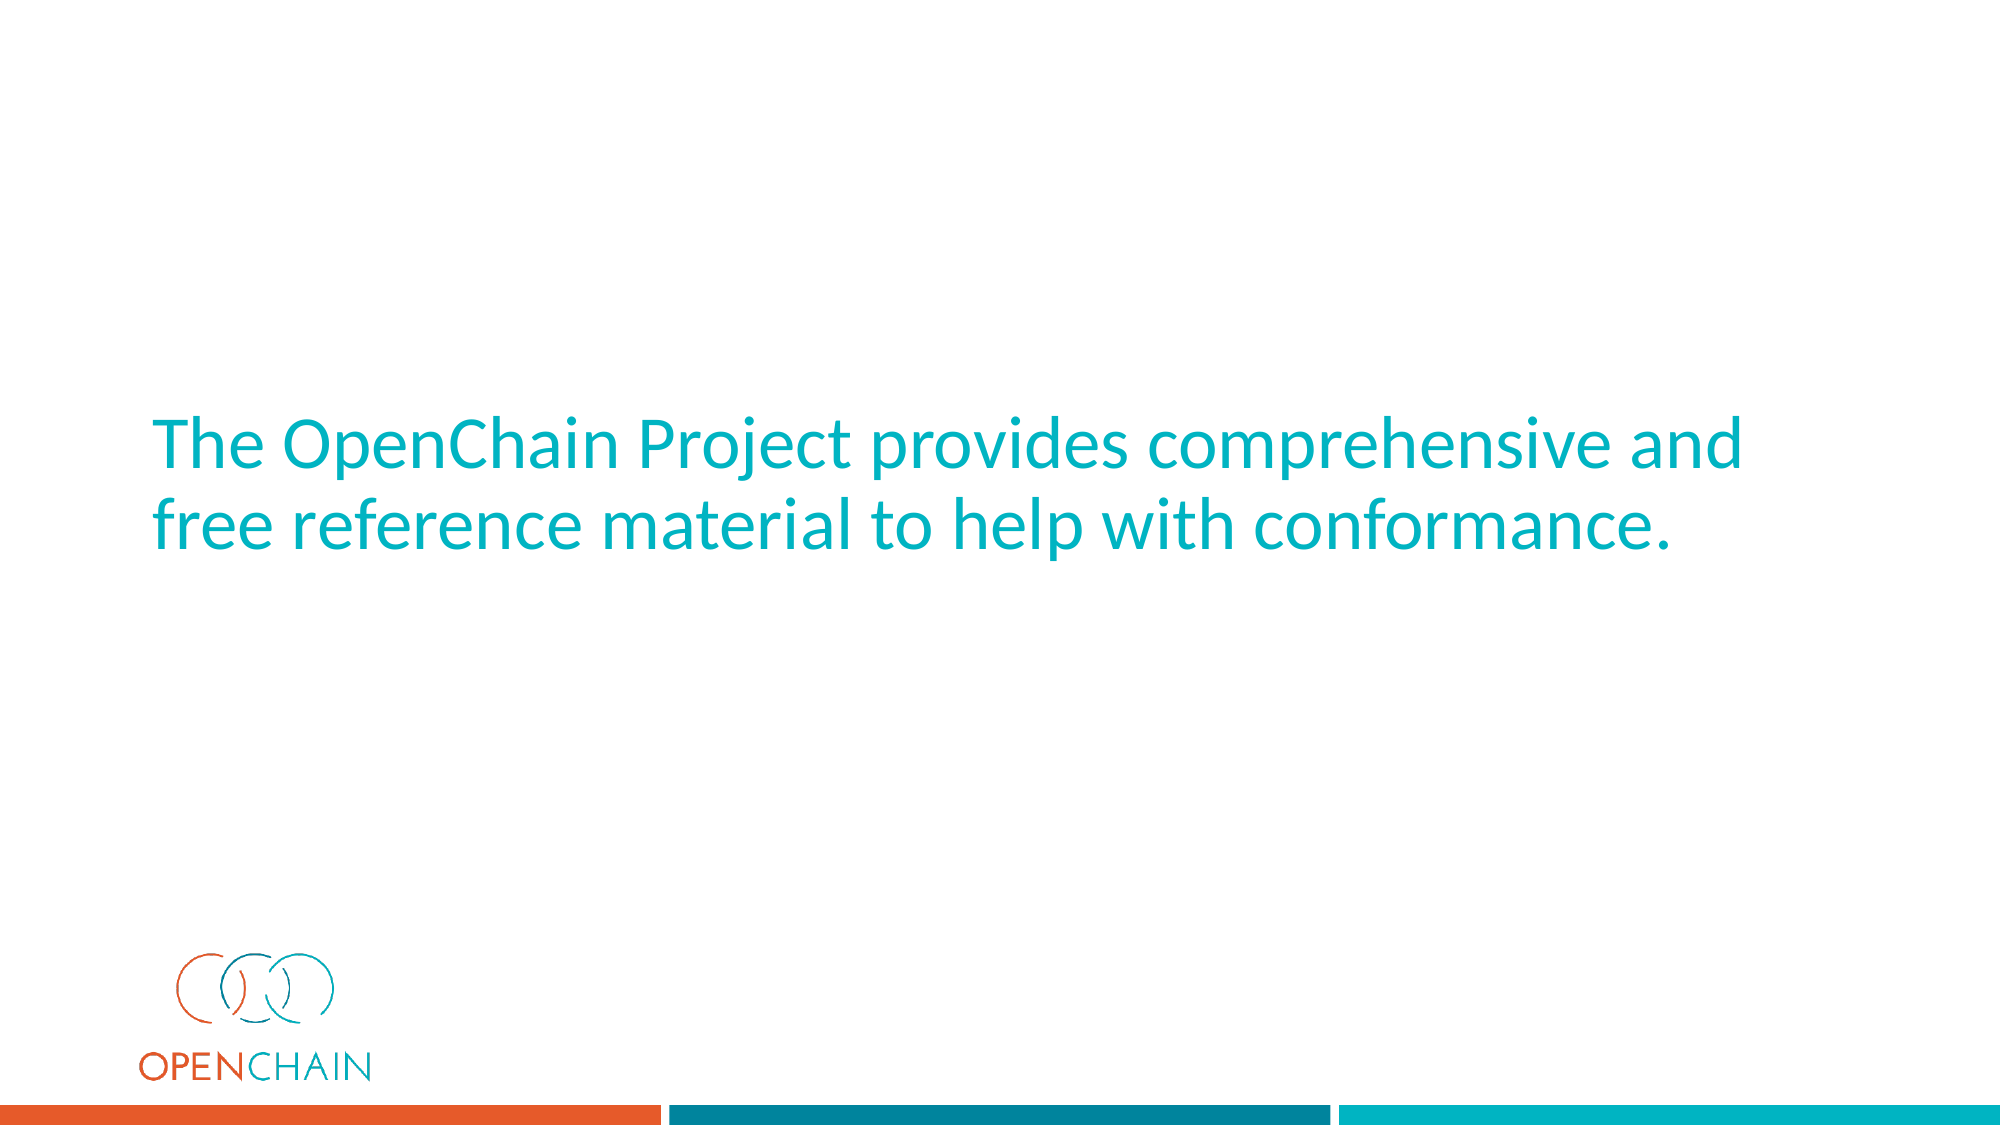

# The OpenChain Project provides comprehensive and free reference material to help with conformance.